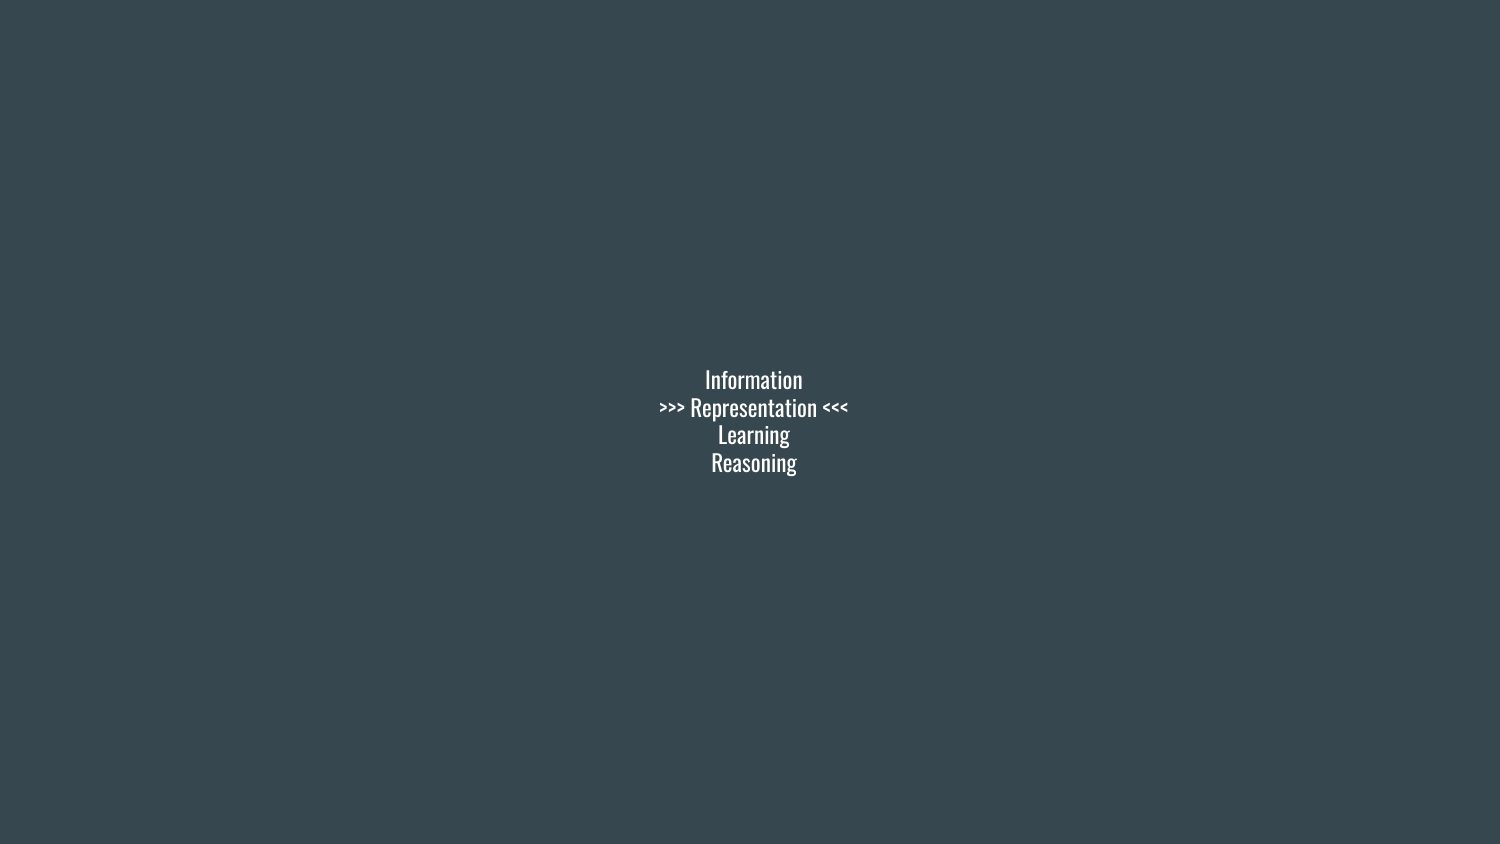

# Information
>>> Representation <<<
Learning
Reasoning